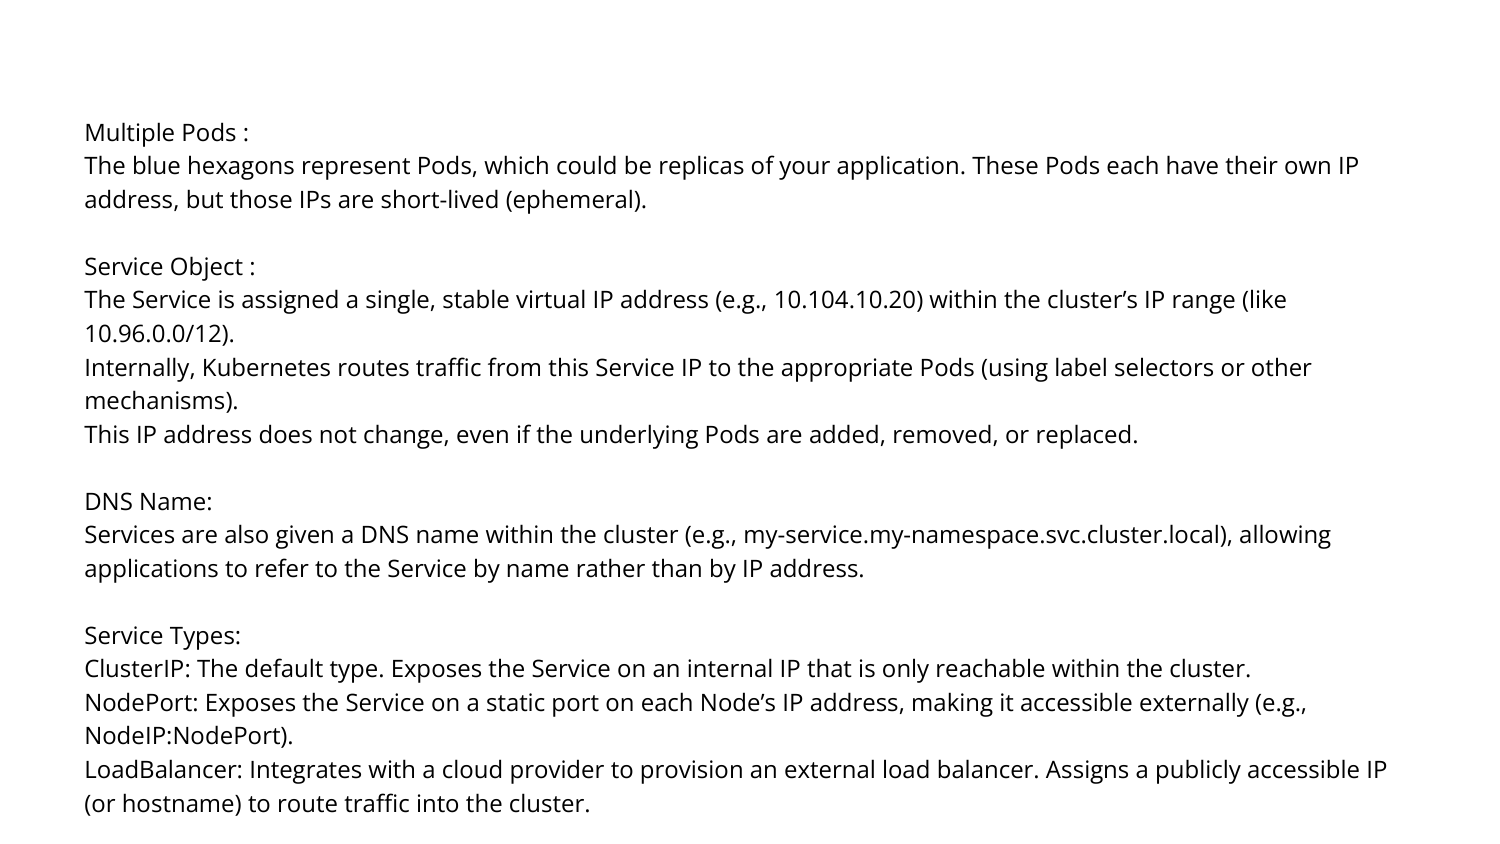

Multiple Pods :
The blue hexagons represent Pods, which could be replicas of your application. These Pods each have their own IP address, but those IPs are short-lived (ephemeral).

Service Object :
The Service is assigned a single, stable virtual IP address (e.g., 10.104.10.20) within the cluster’s IP range (like 10.96.0.0/12).
Internally, Kubernetes routes traffic from this Service IP to the appropriate Pods (using label selectors or other mechanisms).
This IP address does not change, even if the underlying Pods are added, removed, or replaced.

DNS Name:
Services are also given a DNS name within the cluster (e.g., my-service.my-namespace.svc.cluster.local), allowing applications to refer to the Service by name rather than by IP address.

Service Types:
ClusterIP: The default type. Exposes the Service on an internal IP that is only reachable within the cluster.
NodePort: Exposes the Service on a static port on each Node’s IP address, making it accessible externally (e.g., NodeIP:NodePort).
LoadBalancer: Integrates with a cloud provider to provision an external load balancer. Assigns a publicly accessible IP (or hostname) to route traffic into the cluster.